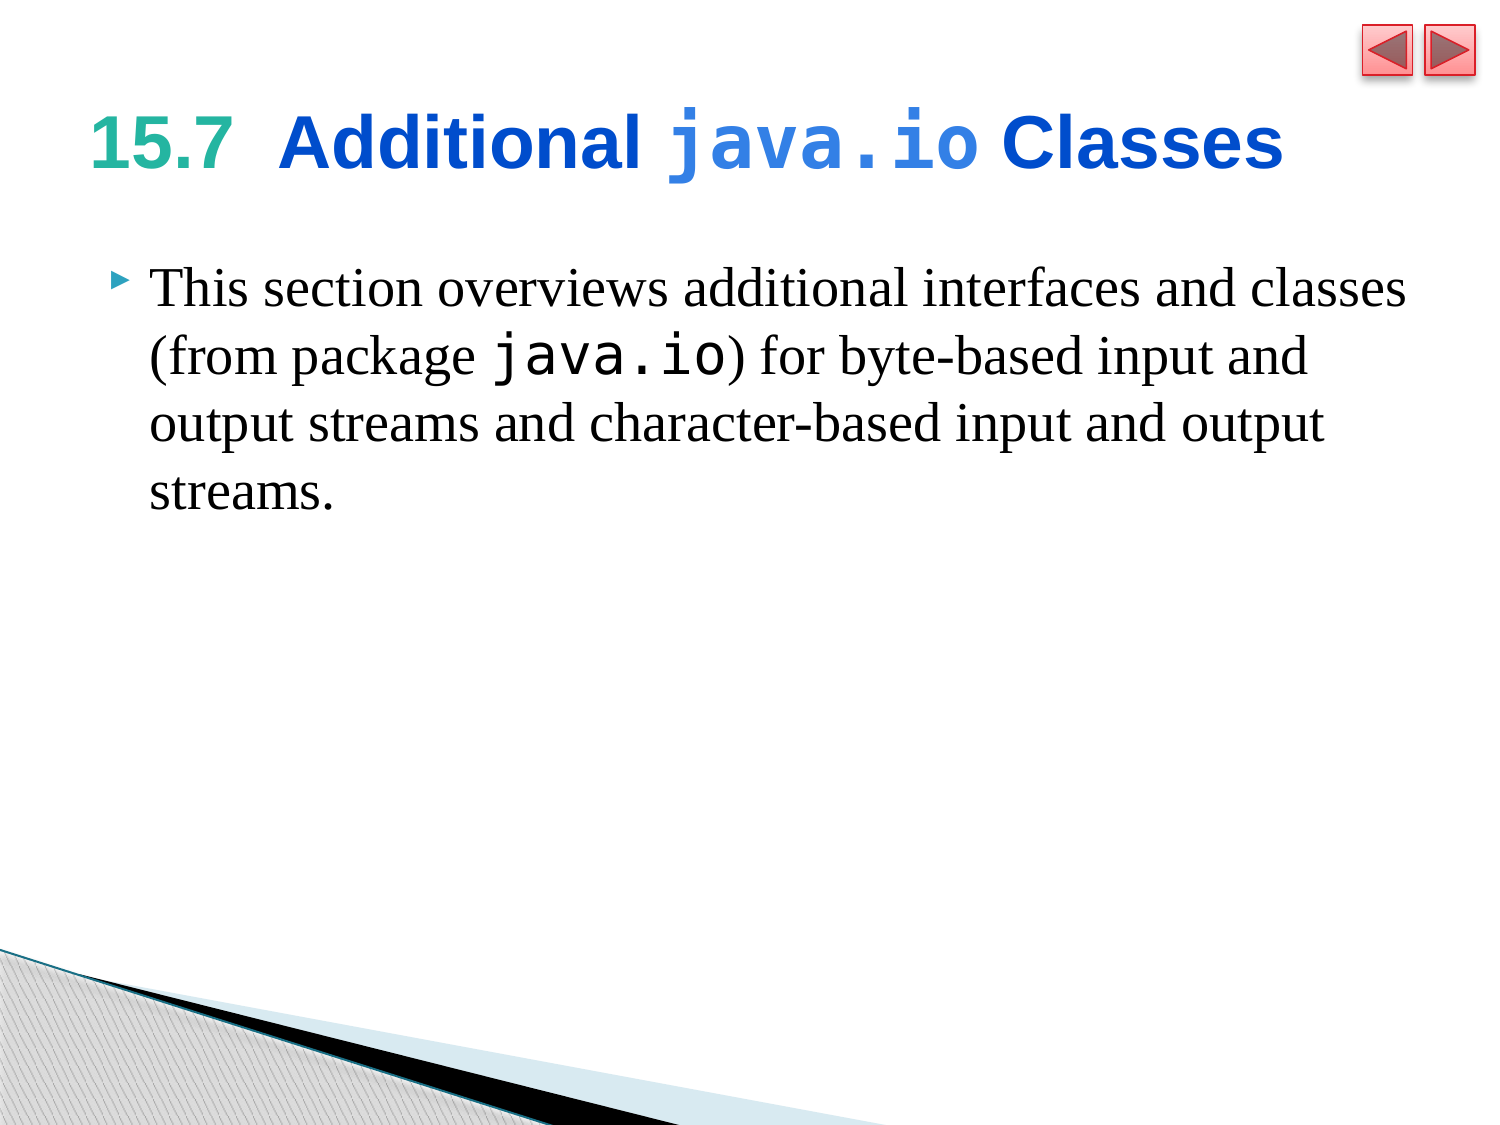

# 15.7  Additional java.io Classes
This section overviews additional interfaces and classes (from package java.io) for byte-based input and output streams and character-based input and output streams.